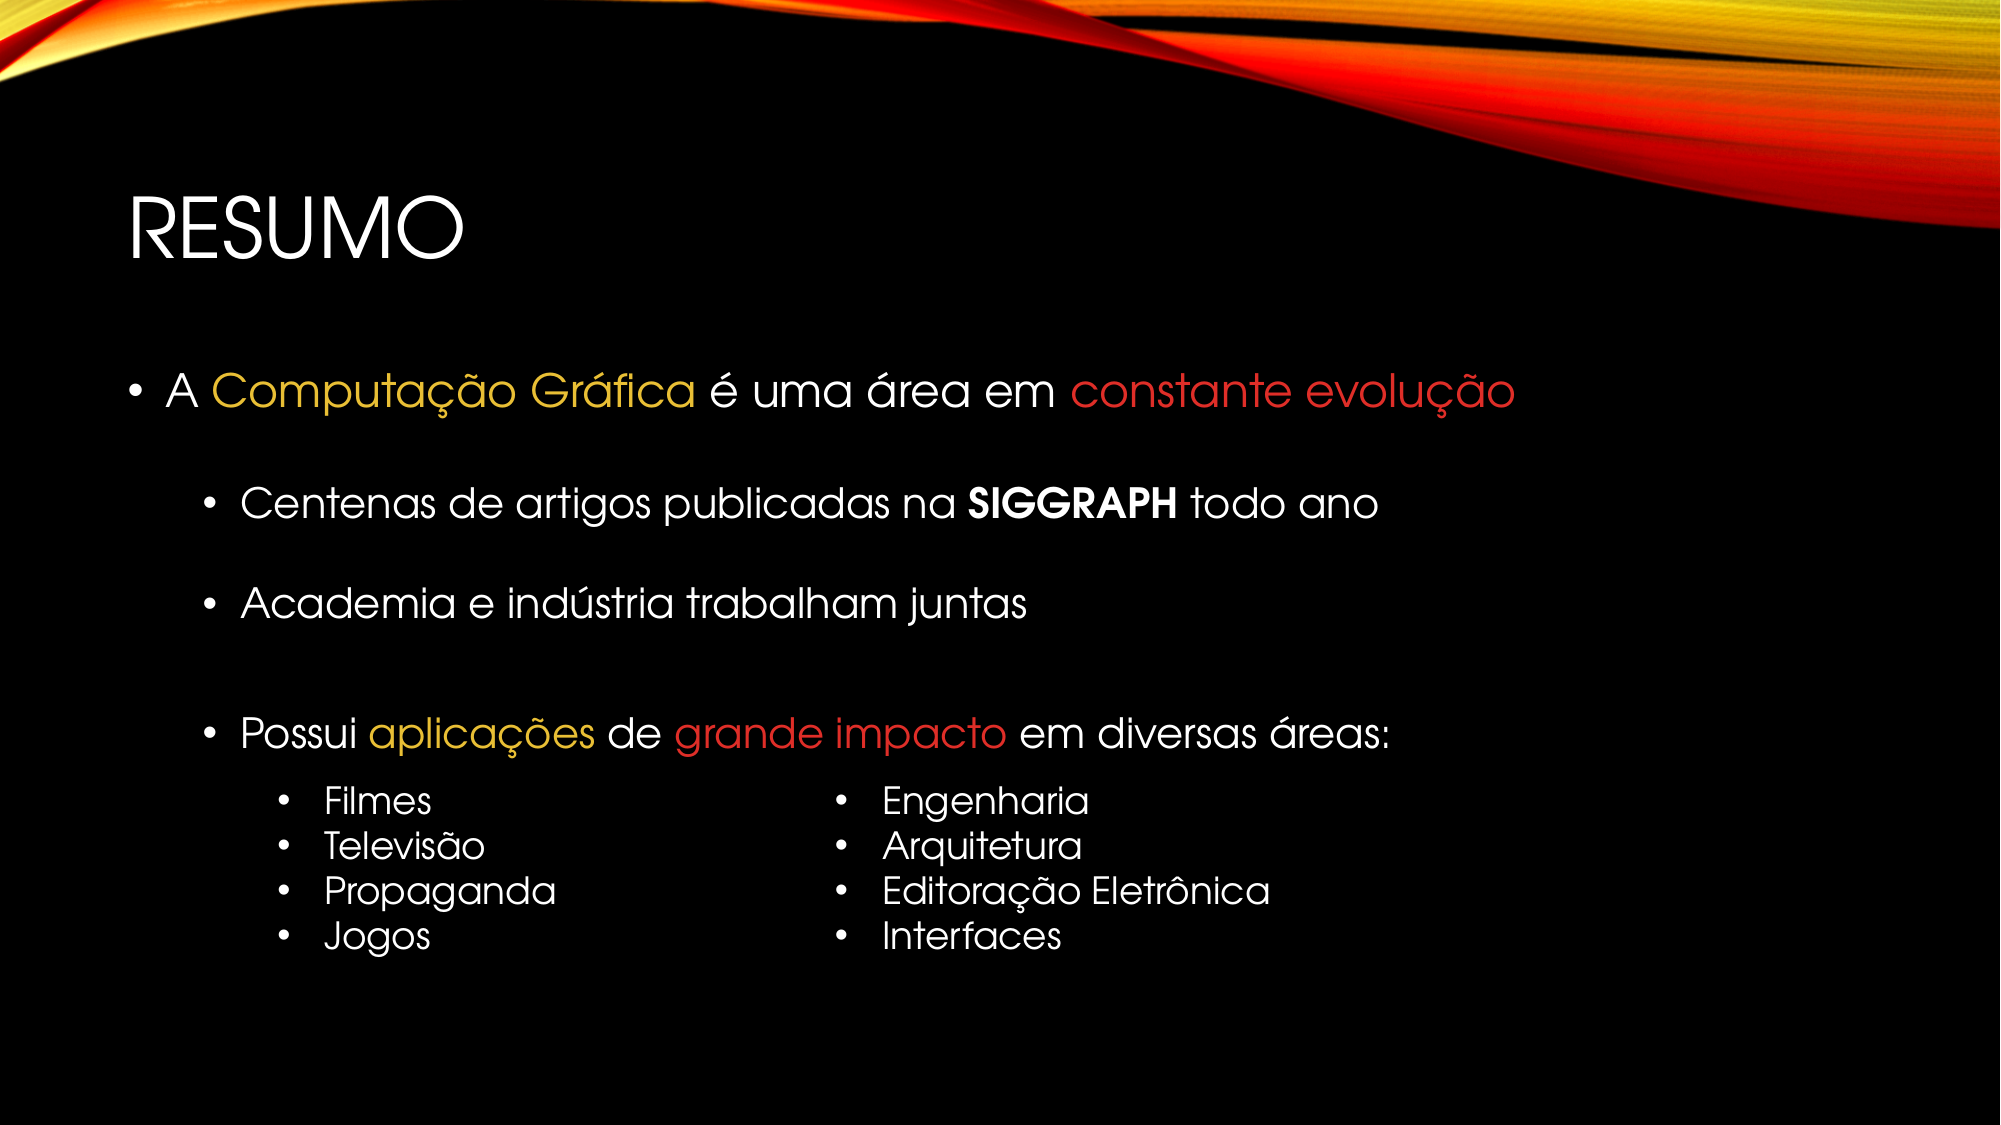

# Resumo
A Computação Gráfica é uma área em constante evolução
Centenas de artigos publicadas na SIGGRAPH todo ano
Academia e indústria trabalham juntas

Possui aplicações de grande impacto em diversas áreas:

Filmes
Televisão
Propaganda
Jogos
Engenharia
Arquitetura
Editoração Eletrônica
Interfaces